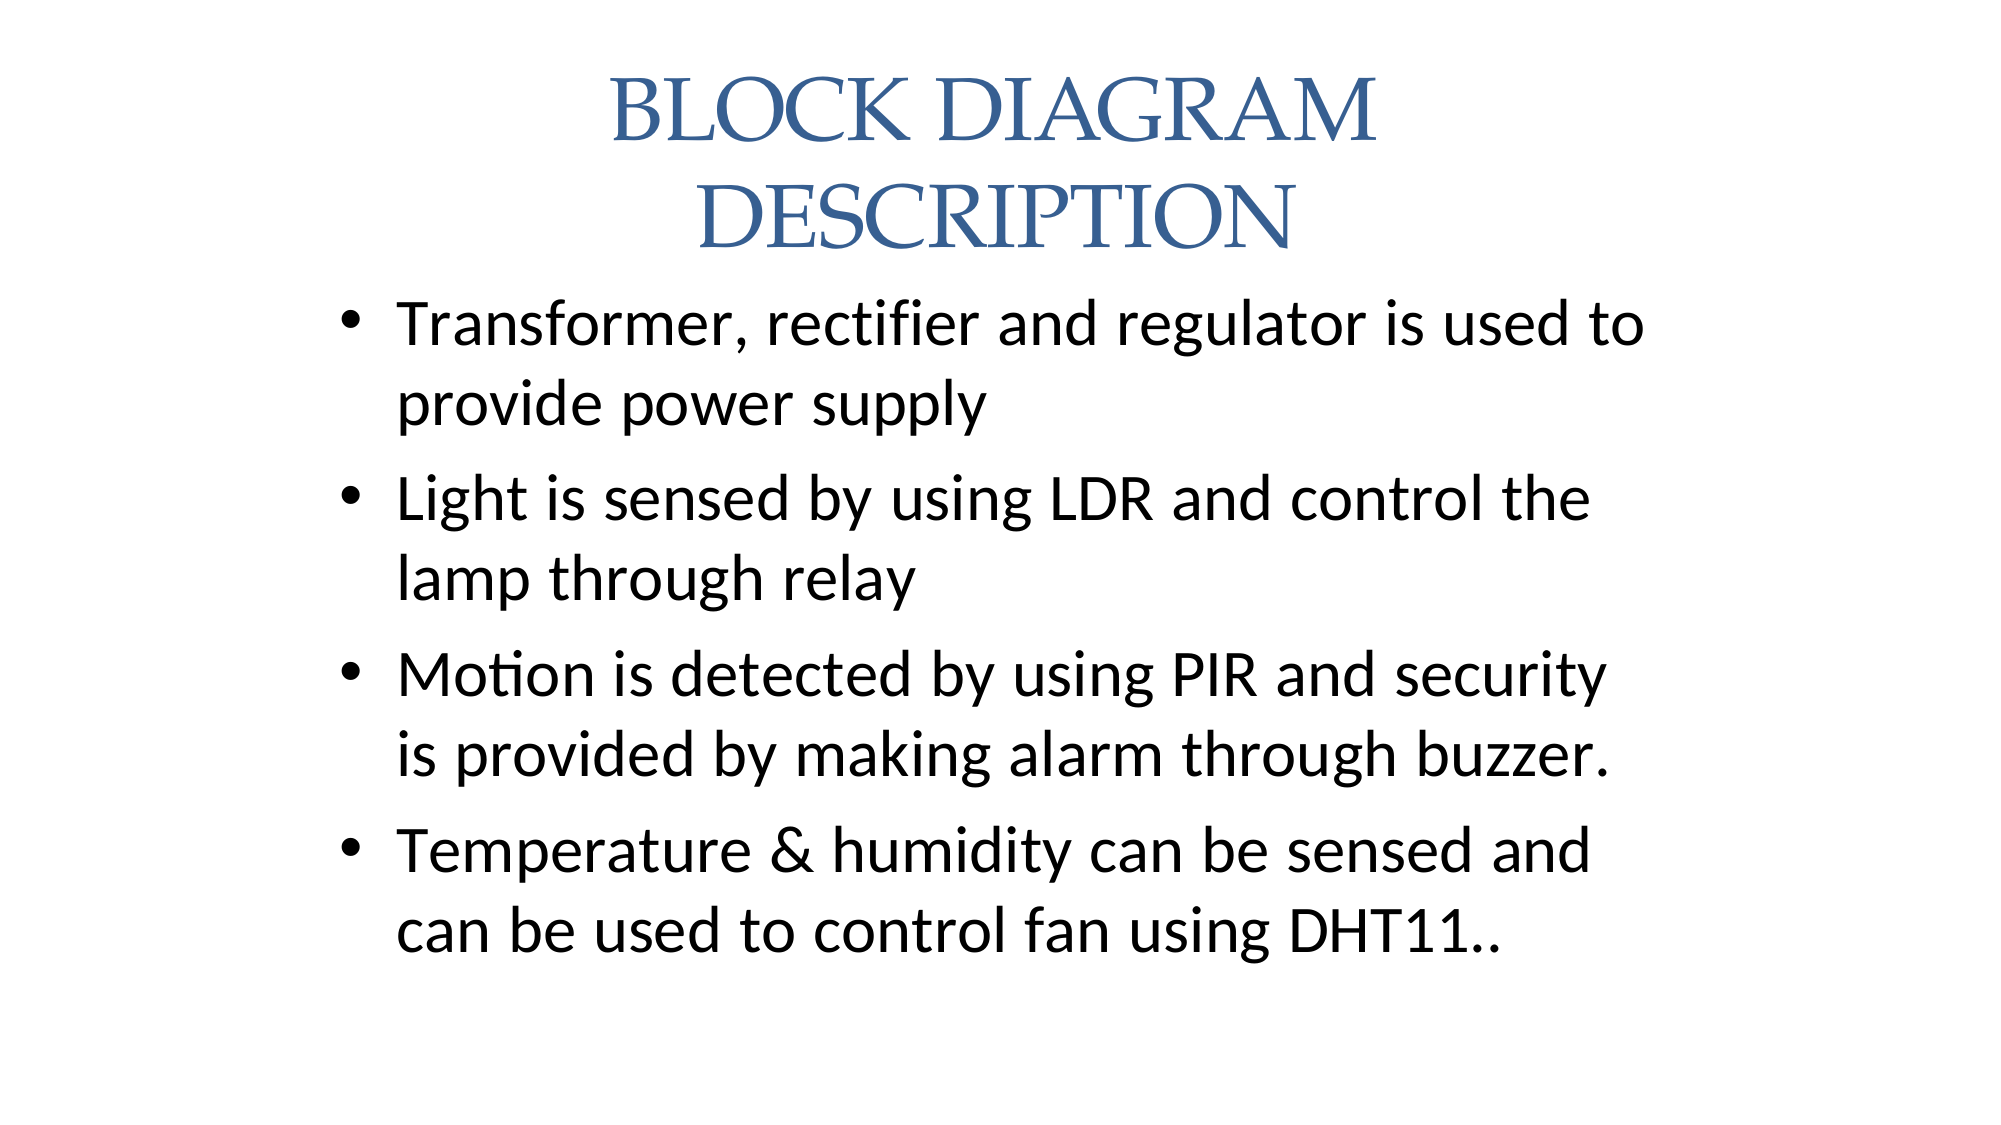

BLOCK DIAGRAM DESCRIPTION
Transformer, rectifier and regulator is used to
provide power supply
Light is sensed by using LDR and control the
lamp through relay
Motion is detected by using PIR and security is provided by making alarm through buzzer.
Temperature & humidity can be sensed and
can be used to control fan using DHT11..